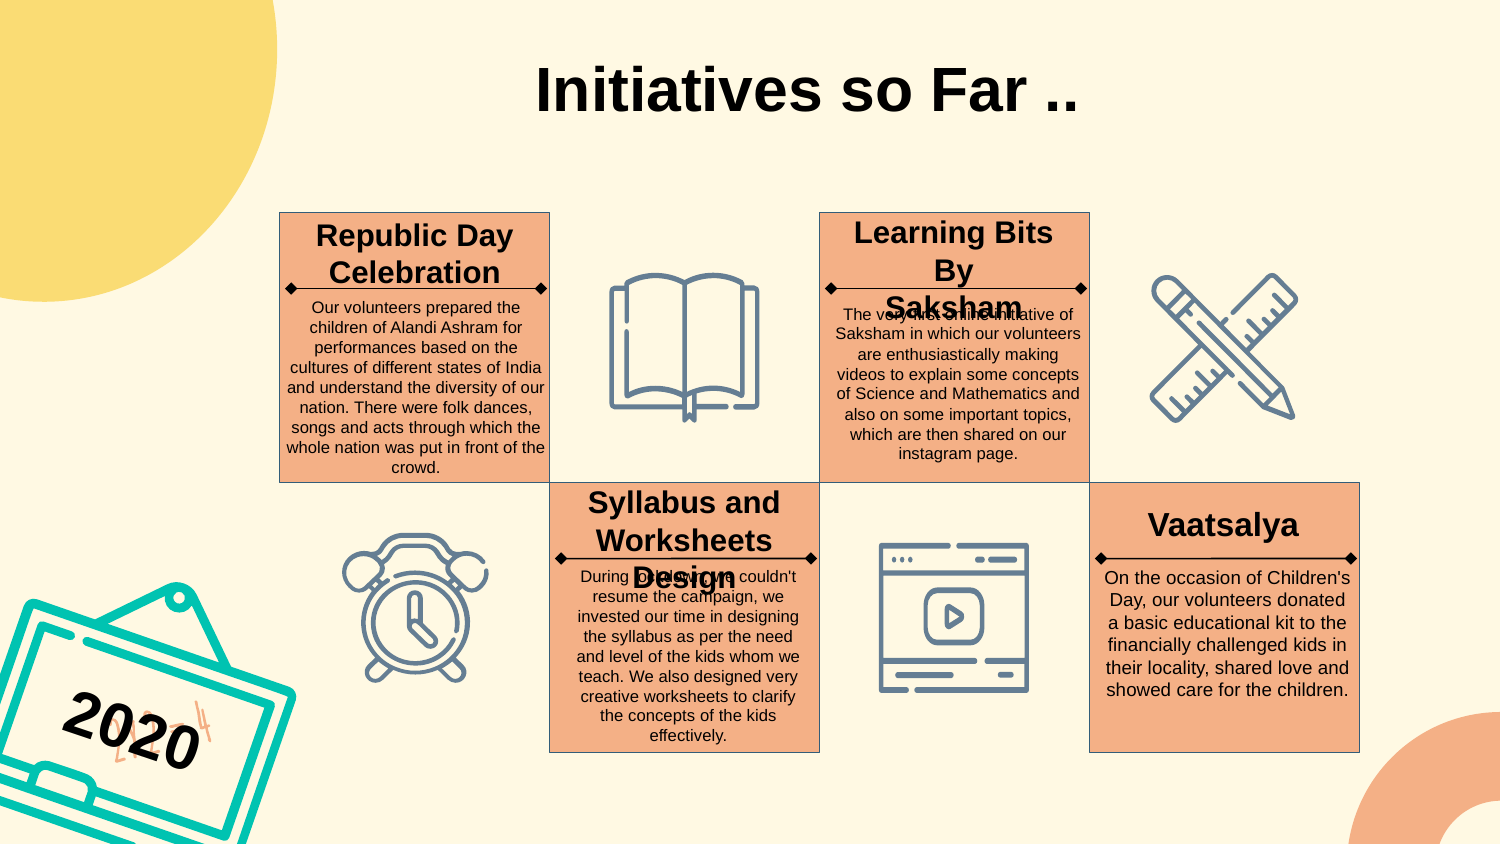

# Initiatives so Far ..

Learning Bits By
Saksham
Republic Day
Celebration

Our volunteers prepared the children of Alandi Ashram for performances based on the cultures of different states of India and understand the diversity of our nation. There were folk dances, songs and acts through which the whole nation was put in front of the crowd.
The very first online initiative of Saksham in which our volunteers are enthusiastically making videos to explain some concepts of Science and Mathematics and also on some important topics, which are then shared on our instagram page.
Syllabus and Worksheets Design

Vaatsalya

During lockdown, we couldn't resume the campaign, we invested our time in designing the syllabus as per the need and level of the kids whom we teach. We also designed very creative worksheets to clarify the concepts of the kids effectively.
On the occasion of Children's Day, our volunteers donated a basic educational kit to the financially challenged kids in their locality, shared love and showed care for the children.

2020